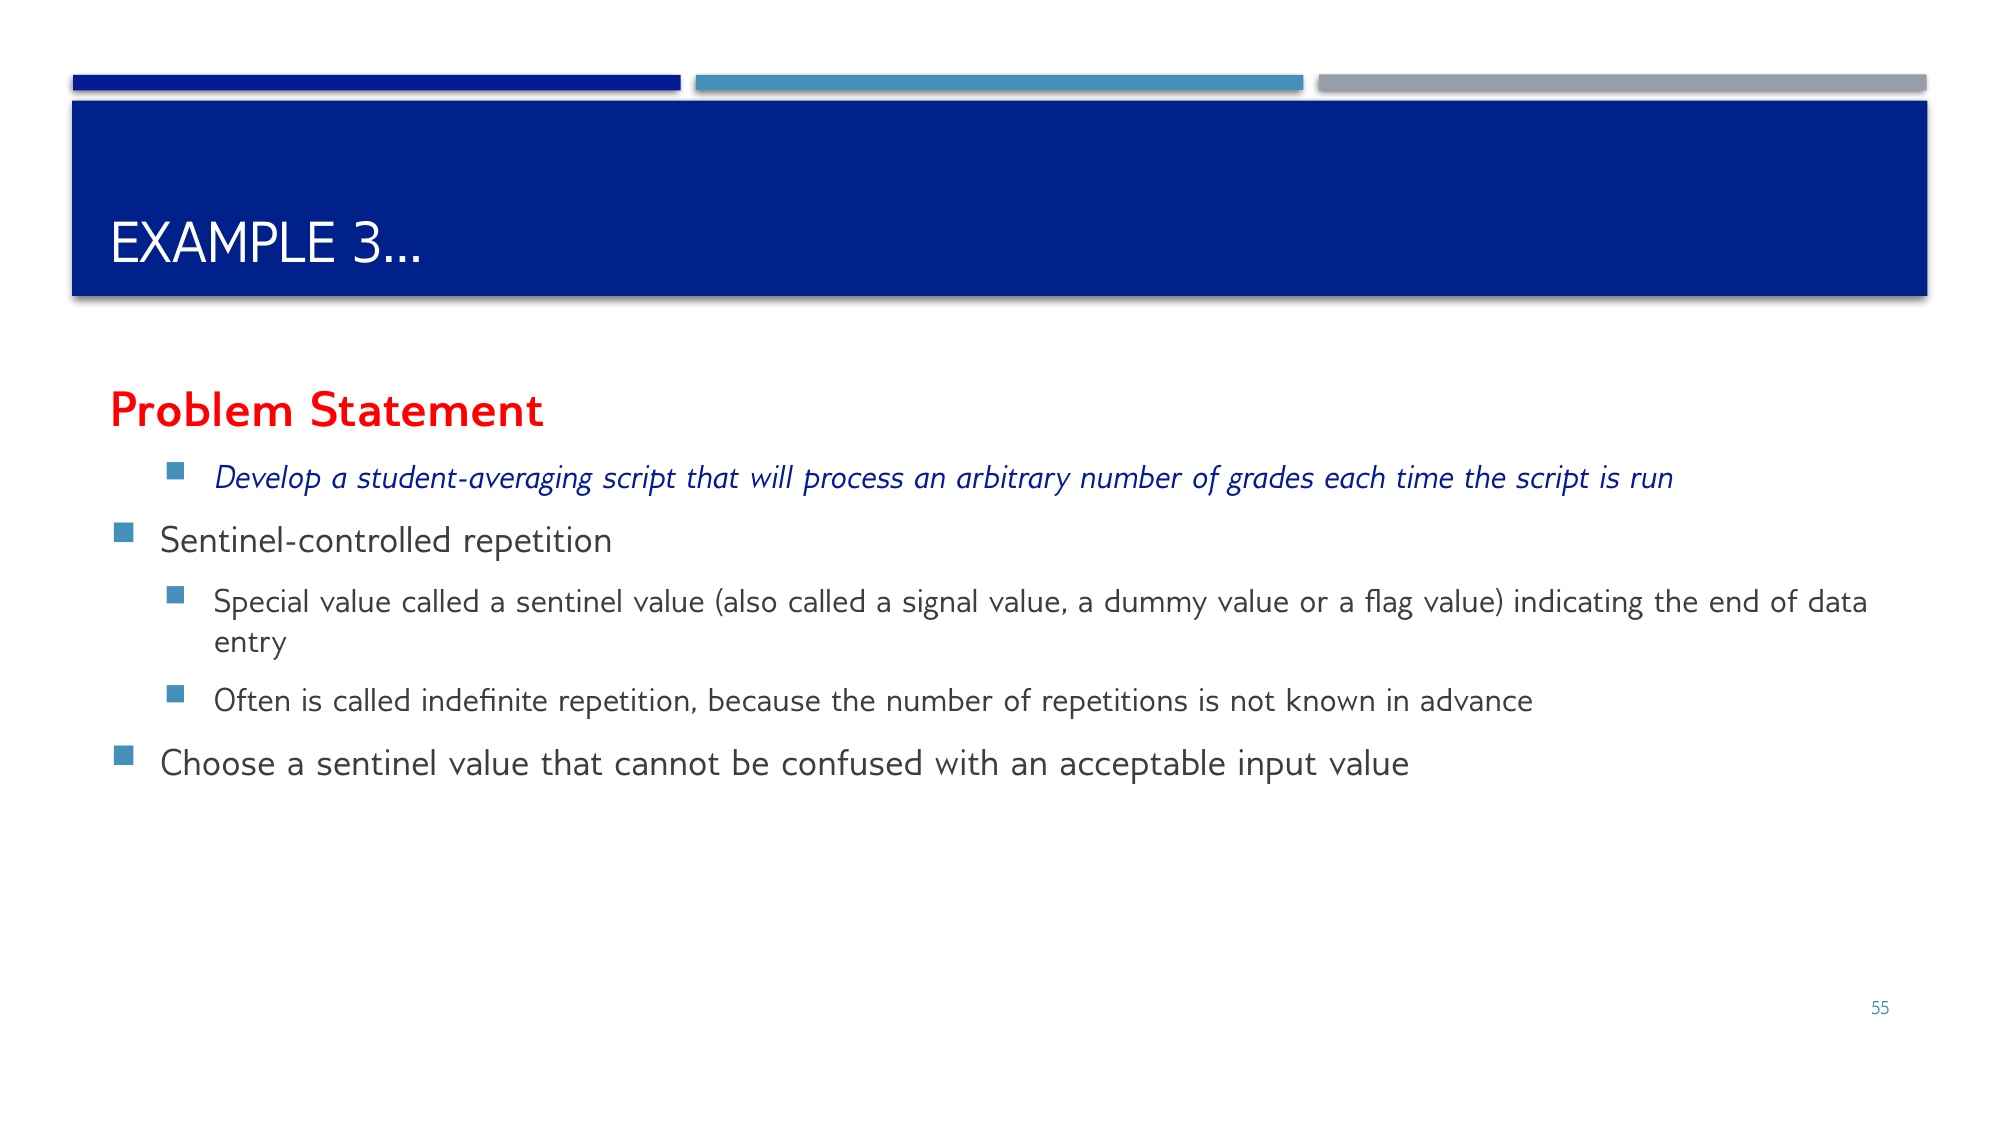

# Example 3…
Problem Statement
Develop a student-averaging script that will process an arbitrary number of grades each time the script is run
Sentinel-controlled repetition
Special value called a sentinel value (also called a signal value, a dummy value or a flag value) indicating the end of data entry
Often is called indefinite repetition, because the number of repetitions is not known in advance
Choose a sentinel value that cannot be confused with an acceptable input value

55